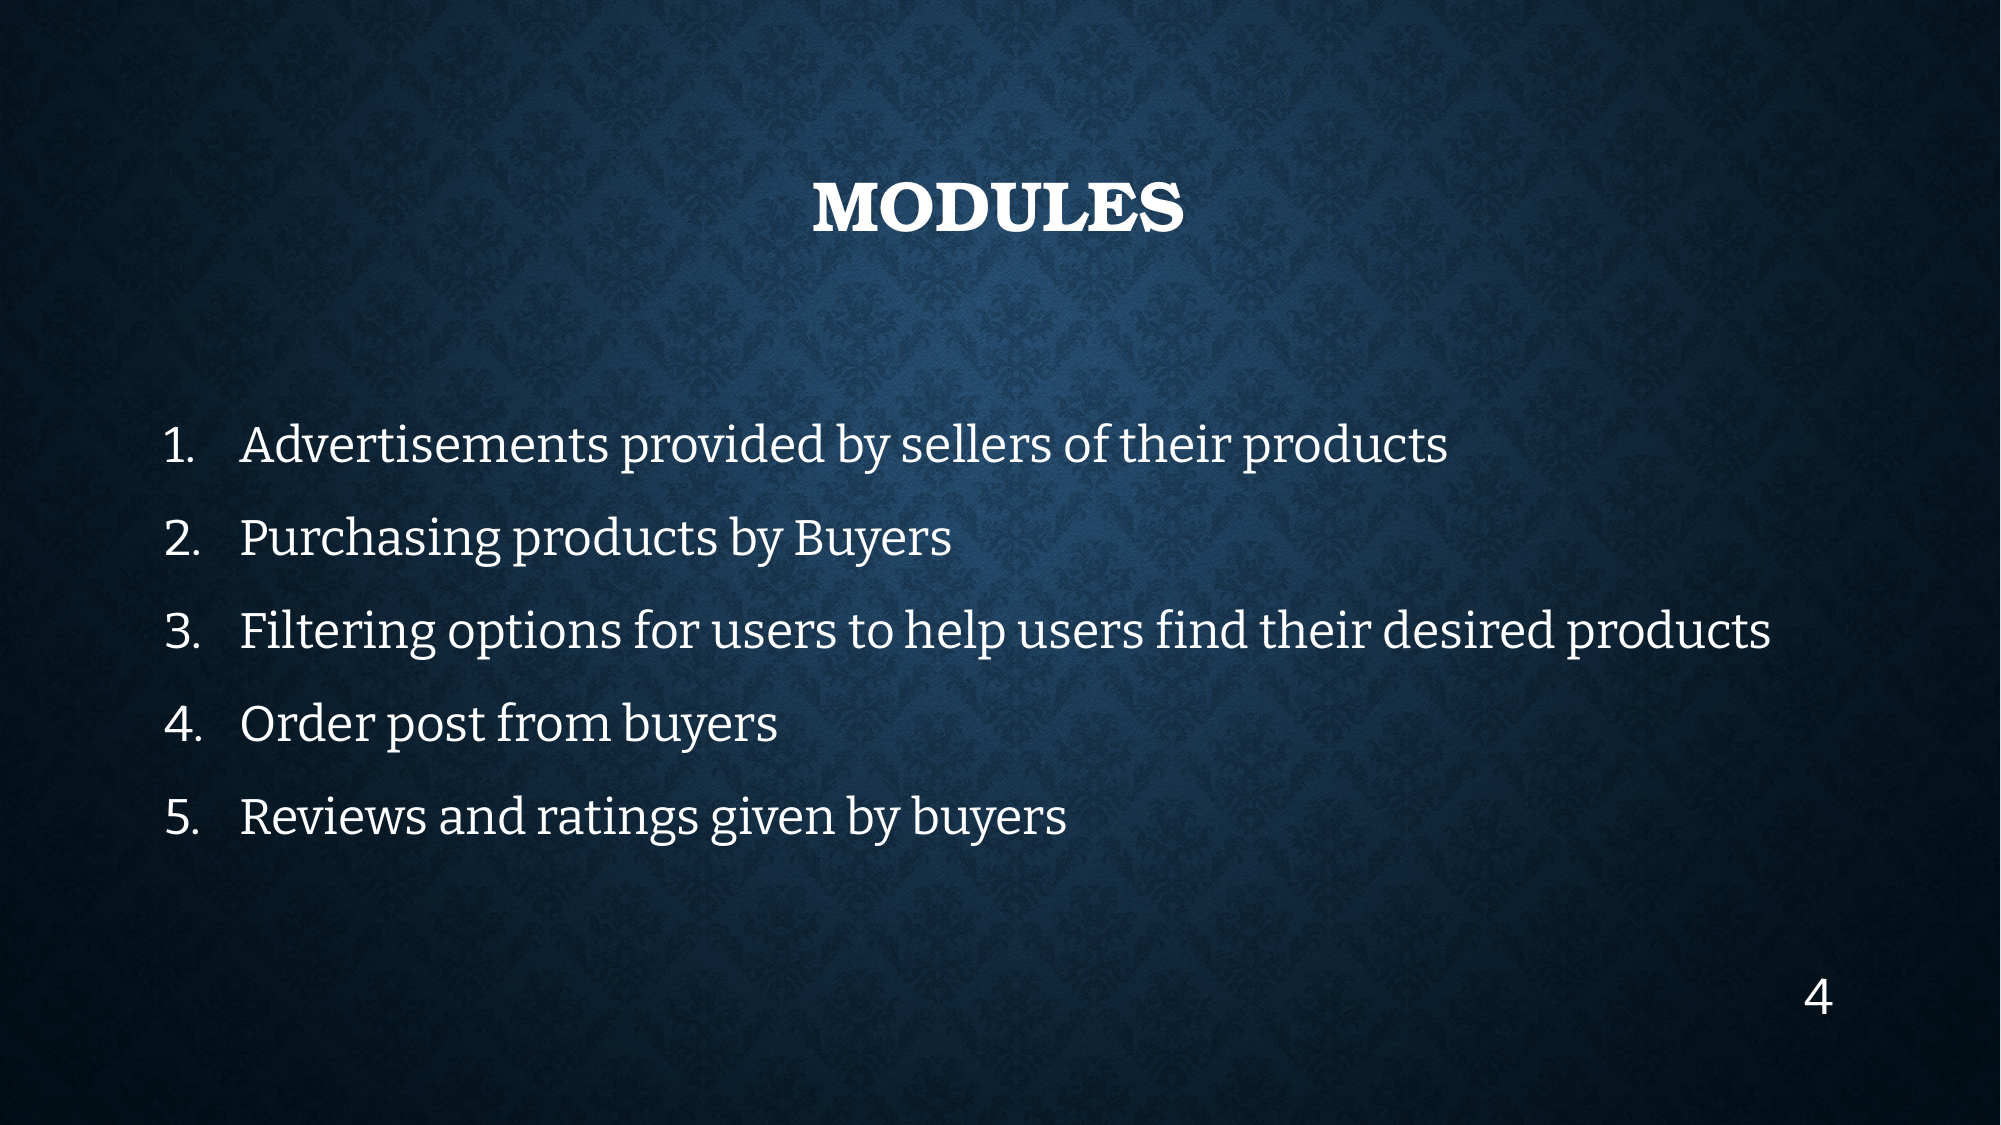

# Modules
Advertisements provided by sellers of their products
Purchasing products by Buyers
Filtering options for users to help users find their desired products
Order post from buyers
Reviews and ratings given by buyers
4